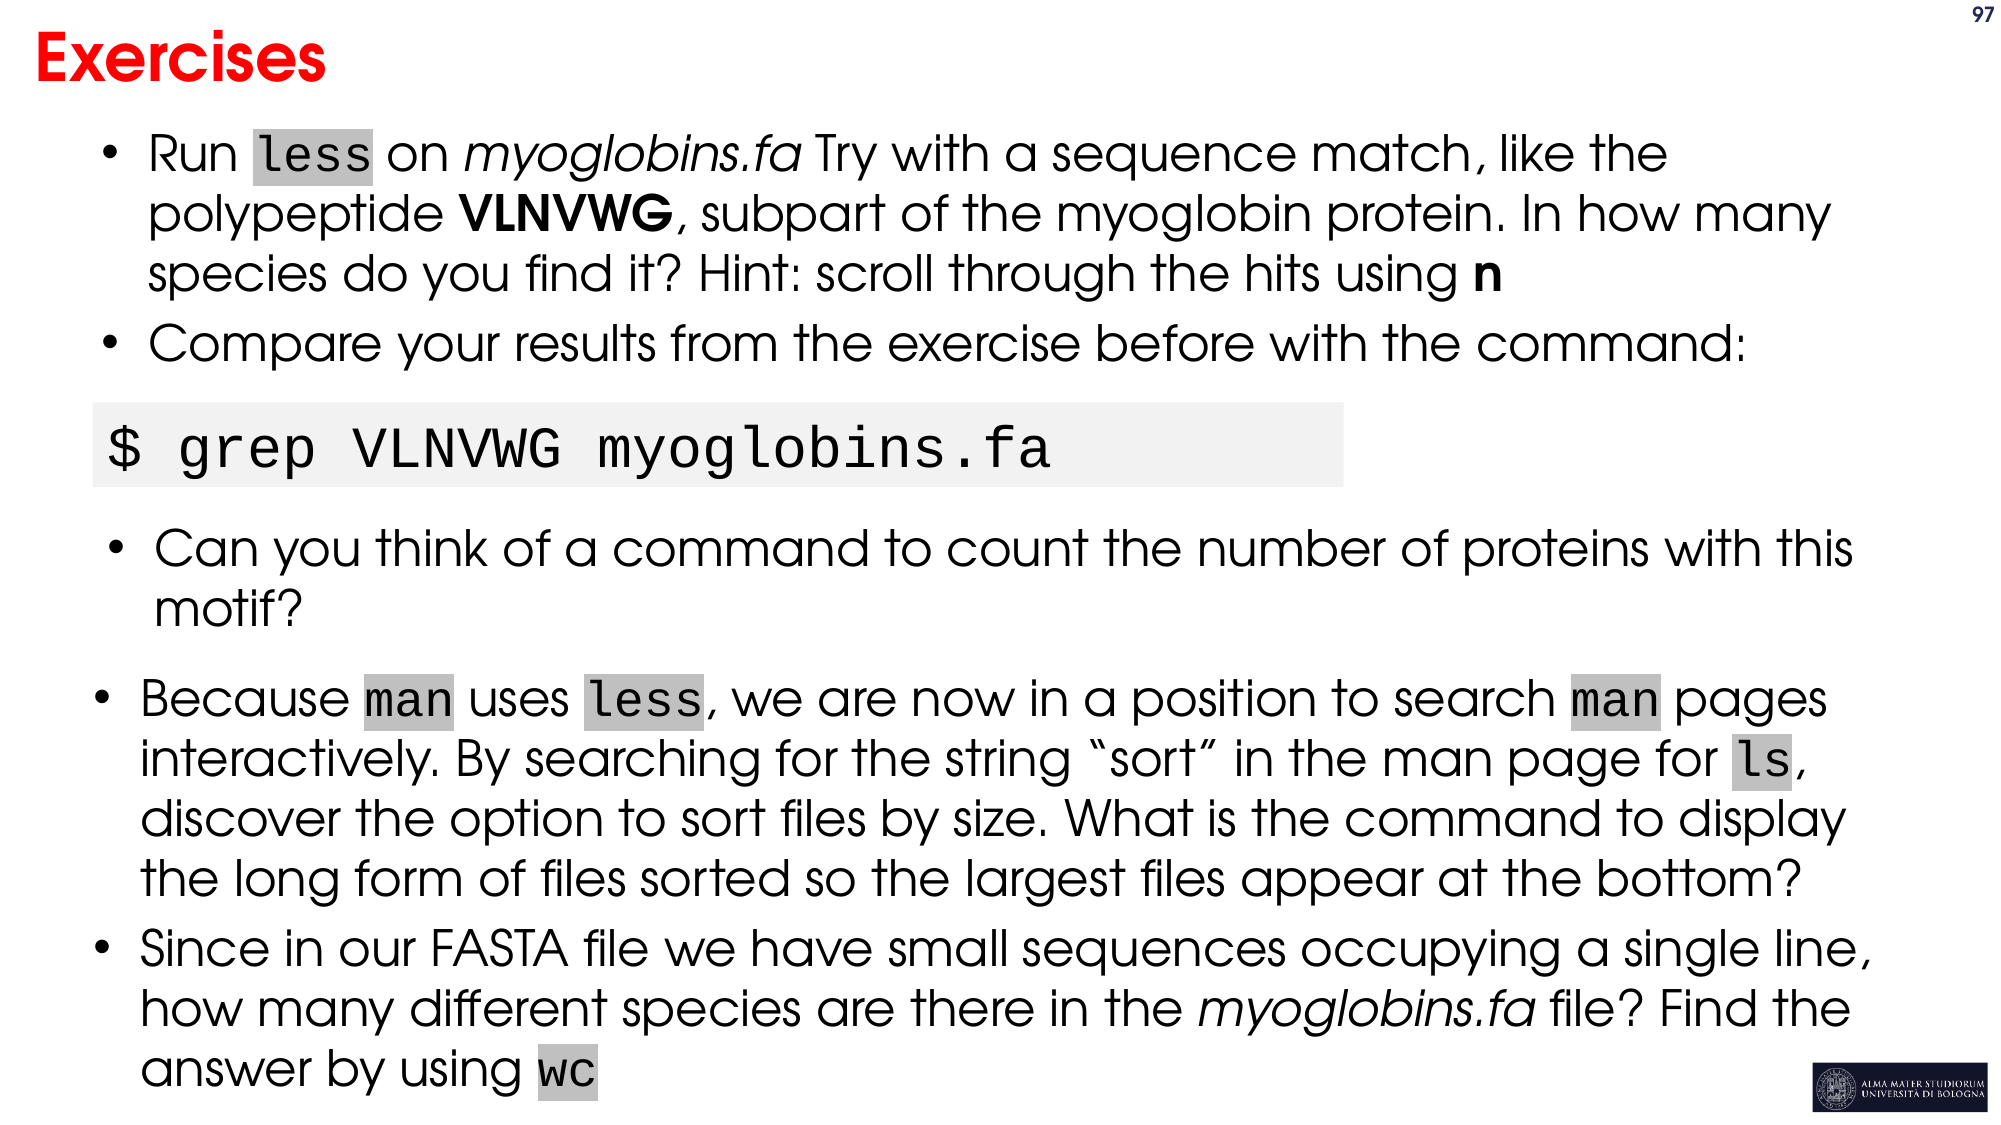

Exercises
Run less on myoglobins.fa Try with a sequence match, like the polypeptide VLNVWG, subpart of the myoglobin protein. In how many species do you find it? Hint: scroll through the hits using n
Compare your results from the exercise before with the command:
$ grep VLNVWG myoglobins.fa
Can you think of a command to count the number of proteins with this motif?
Because man uses less, we are now in a position to search man pages interactively. By searching for the string “sort” in the man page for ls, discover the option to sort files by size. What is the command to display the long form of files sorted so the largest files appear at the bottom?
Since in our FASTA file we have small sequences occupying a single line, how many different species are there in the myoglobins.fa file? Find the answer by using wc